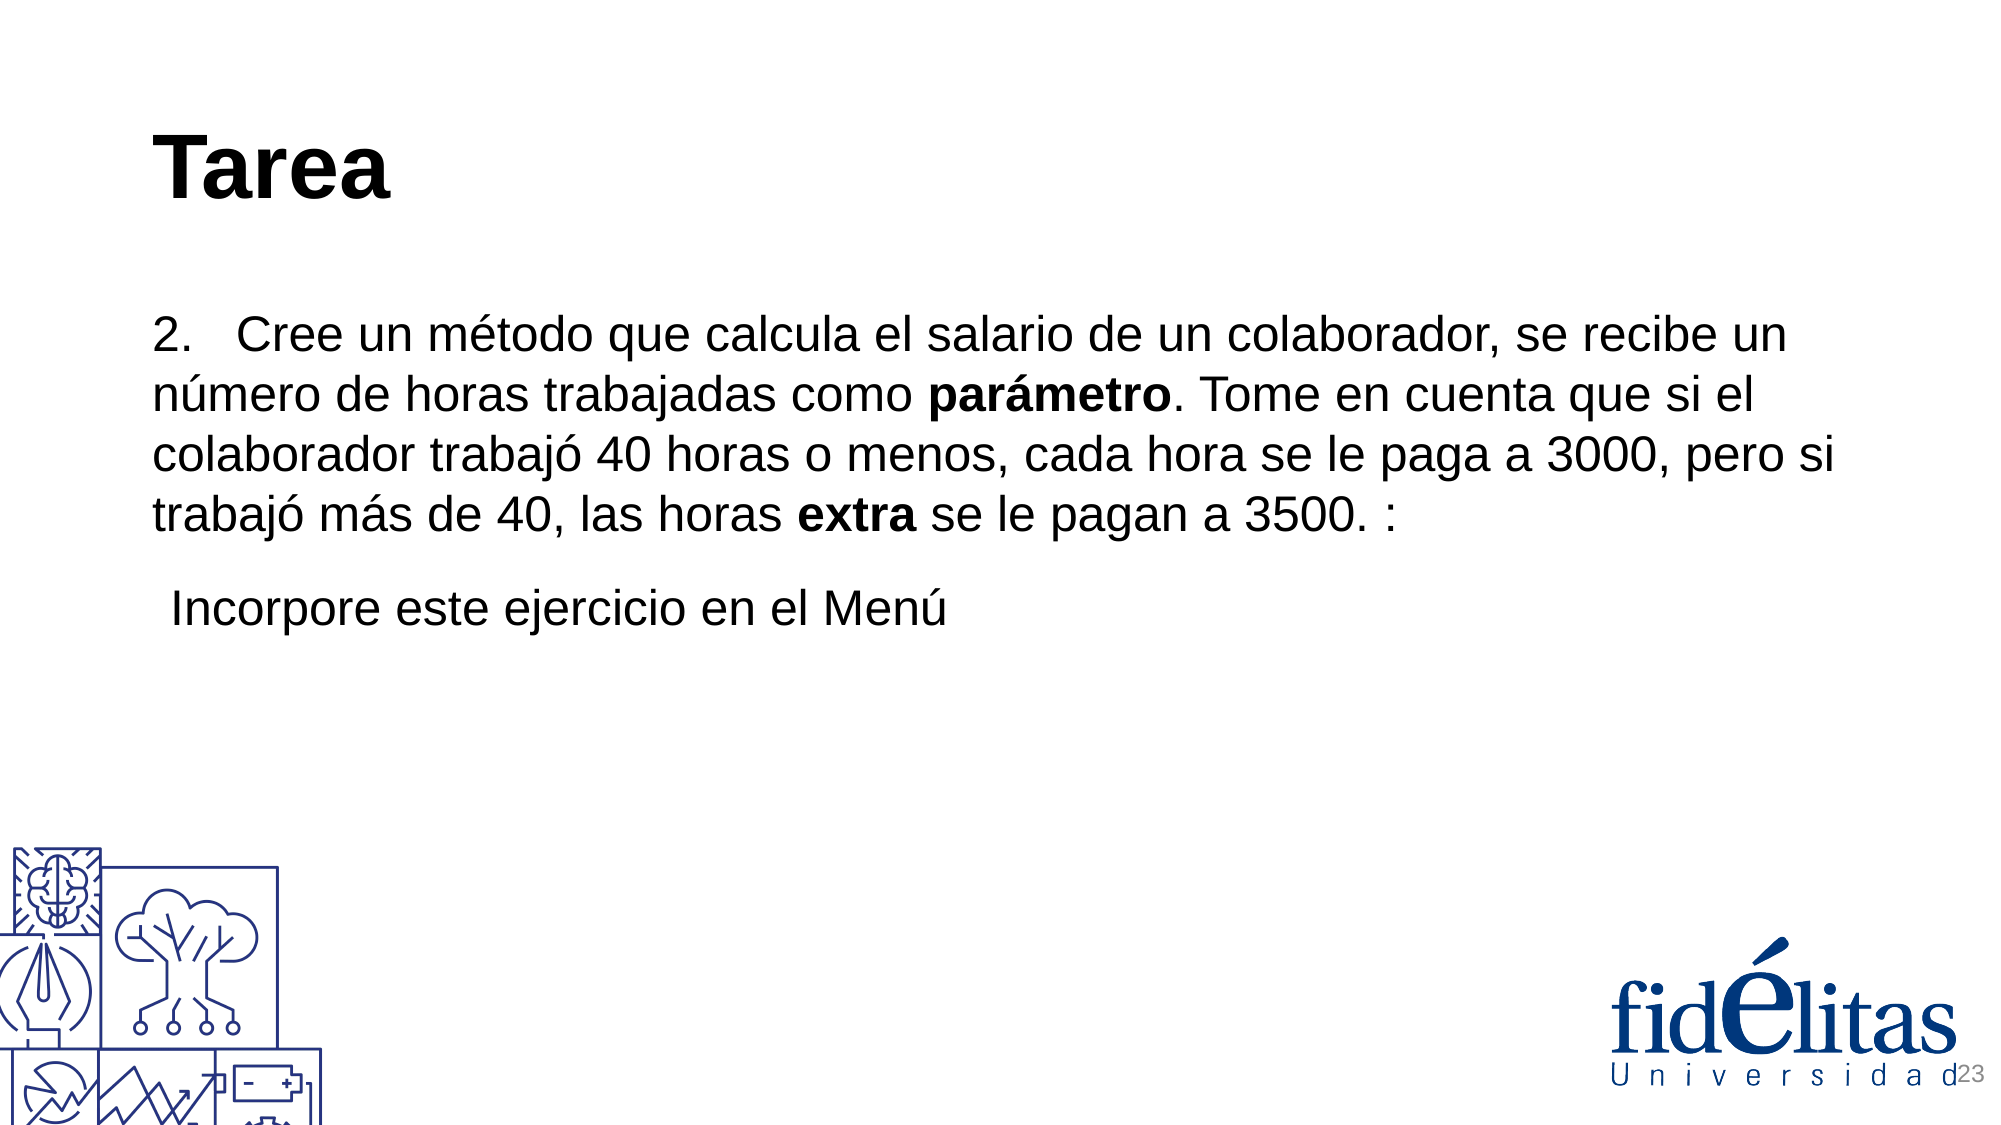

# Tarea
2.   Cree un método que calcula el salario de un colaborador, se recibe un número de horas trabajadas como parámetro. Tome en cuenta que si el colaborador trabajó 40 horas o menos, cada hora se le paga a 3000, pero si trabajó más de 40, las horas extra se le pagan a 3500. :
Incorpore este ejercicio en el Menú
23